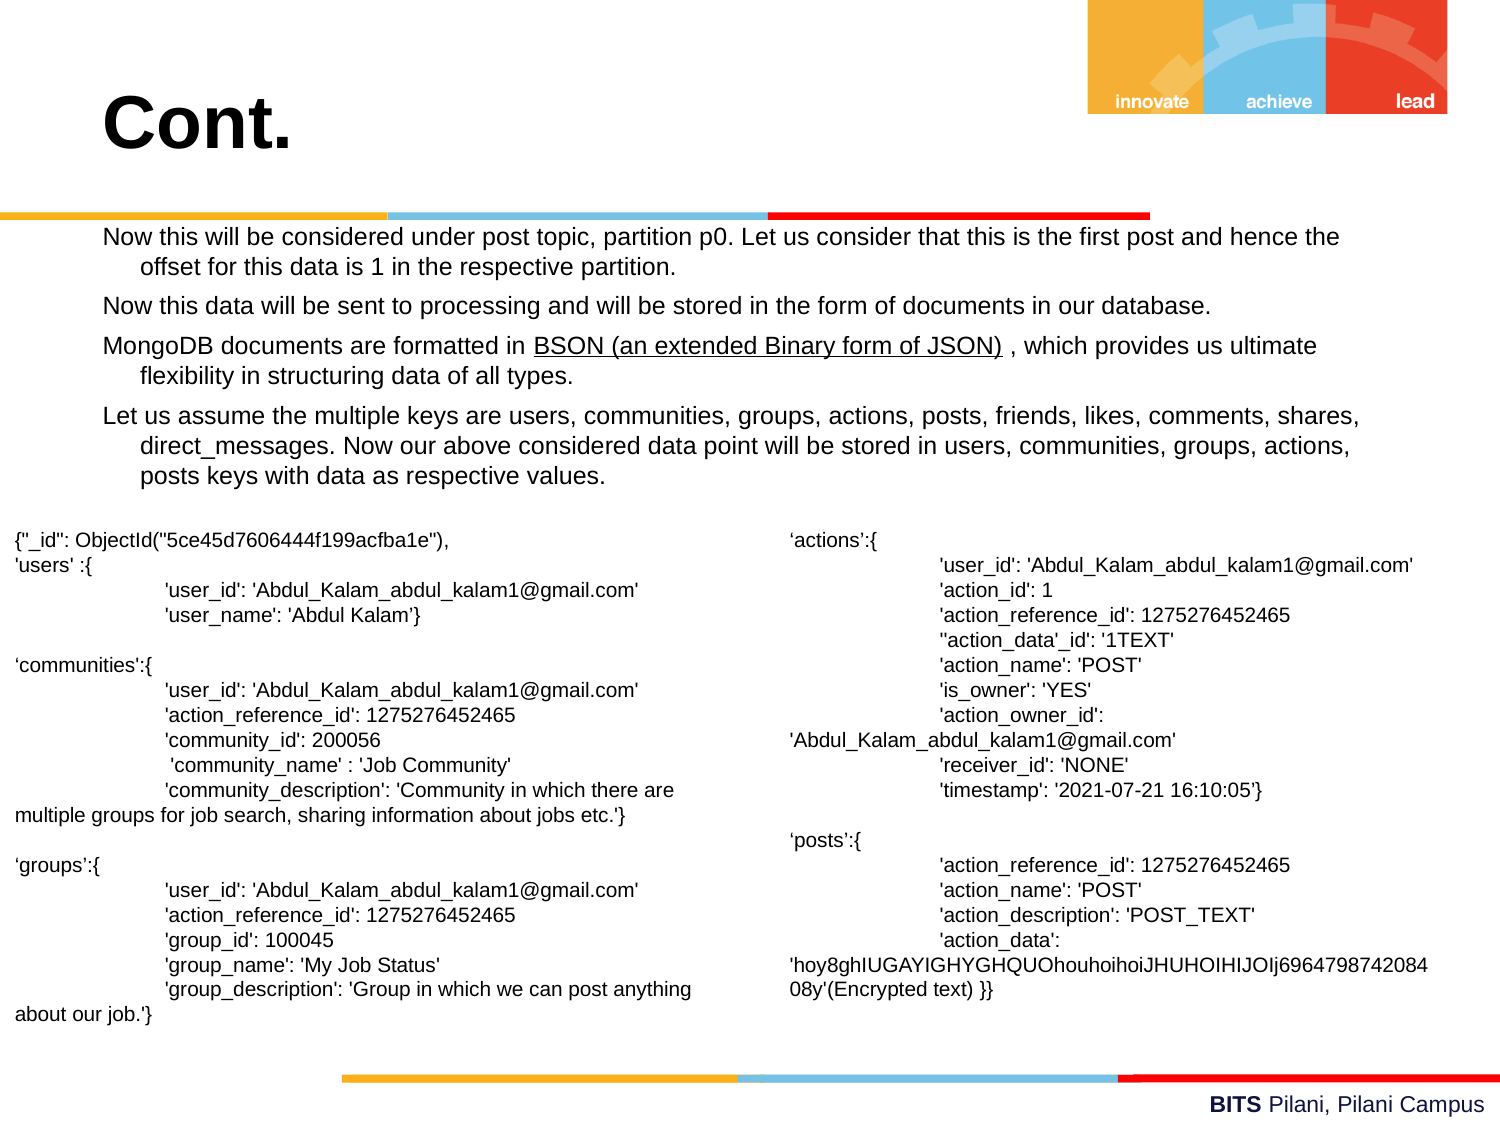

Cont.
Now this will be considered under post topic, partition p0. Let us consider that this is the first post and hence the offset for this data is 1 in the respective partition.
Now this data will be sent to processing and will be stored in the form of documents in our database.
MongoDB documents are formatted in BSON (an extended Binary form of JSON) , which provides us ultimate flexibility in structuring data of all types.
Let us assume the multiple keys are users, communities, groups, actions, posts, friends, likes, comments, shares, direct_messages. Now our above considered data point will be stored in users, communities, groups, actions, posts keys with data as respective values.
{"_id": ObjectId("5ce45d7606444f199acfba1e"),
'users' :{
	'user_id': 'Abdul_Kalam_abdul_kalam1@gmail.com'
	'user_name': 'Abdul Kalam’}

‘communities':{
	'user_id': 'Abdul_Kalam_abdul_kalam1@gmail.com'
	'action_reference_id': 1275276452465
	'community_id': 200056
	 'community_name' : 'Job Community'
	'community_description': 'Community in which there are multiple groups for job search, sharing information about jobs etc.'}

‘groups’:{
	'user_id': 'Abdul_Kalam_abdul_kalam1@gmail.com'
	'action_reference_id': 1275276452465
	'group_id': 100045
	'group_name': 'My Job Status'
	'group_description': 'Group in which we can post anything about our job.'}

‘actions’:{
	'user_id': 'Abdul_Kalam_abdul_kalam1@gmail.com'
	'action_id': 1
	'action_reference_id': 1275276452465
	''action_data'_id': '1TEXT'
	'action_name': 'POST'
	'is_owner': 'YES'
	'action_owner_id': 'Abdul_Kalam_abdul_kalam1@gmail.com'
	'receiver_id': 'NONE'
	'timestamp': '2021-07-21 16:10:05’}

‘posts’:{
	'action_reference_id': 1275276452465
	'action_name': 'POST'
	'action_description': 'POST_TEXT'
	'action_data': 'hoy8ghIUGAYIGHYGHQUOhouhoihoiJHUHOIHIJOIj696479874208408y'(Encrypted text) }}